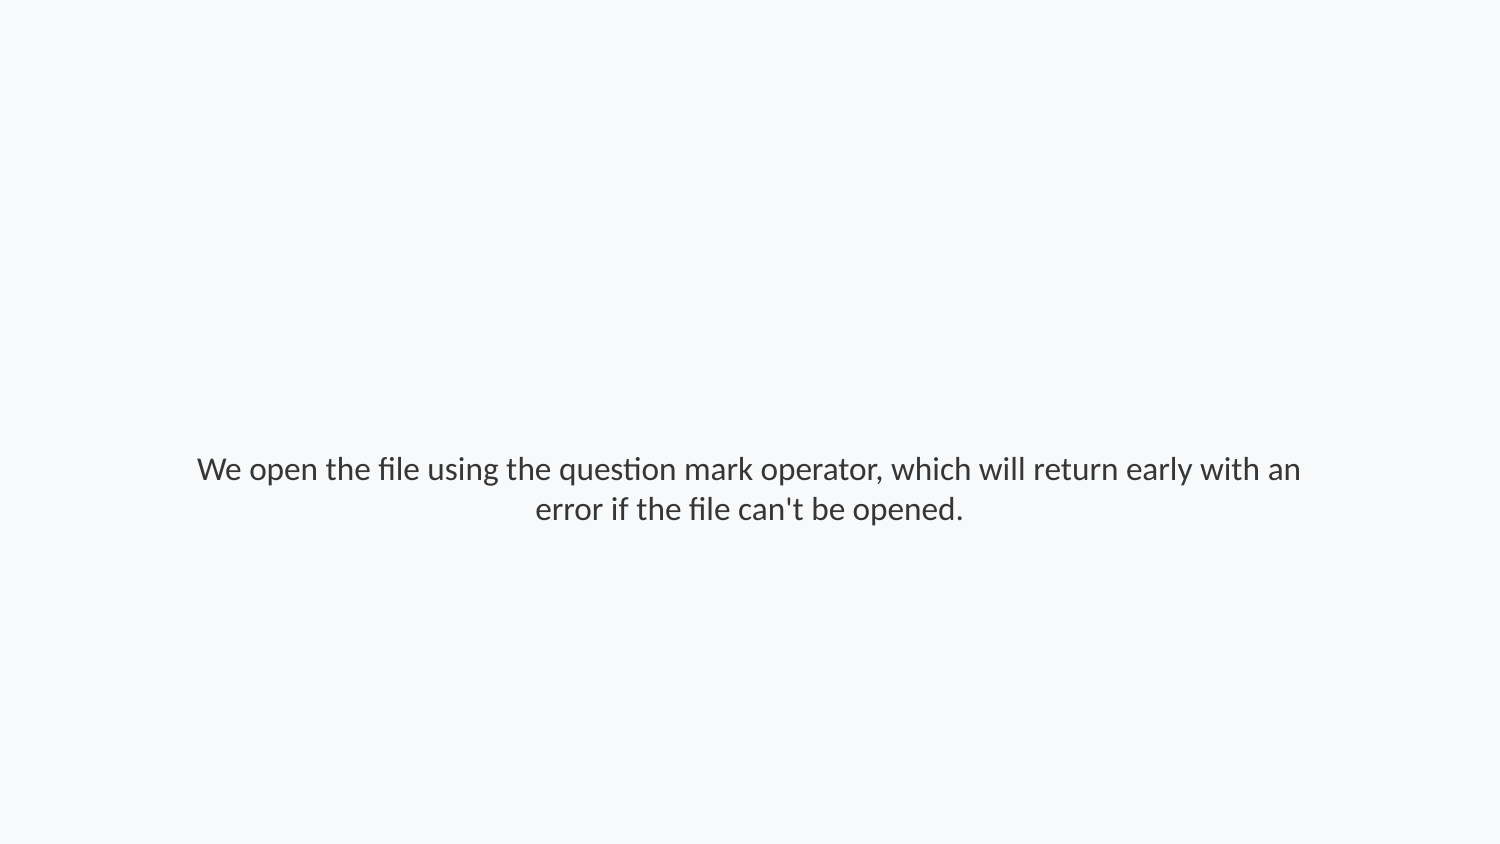

We open the file using the question mark operator, which will return early with an error if the file can't be opened.
Step 110 of 264